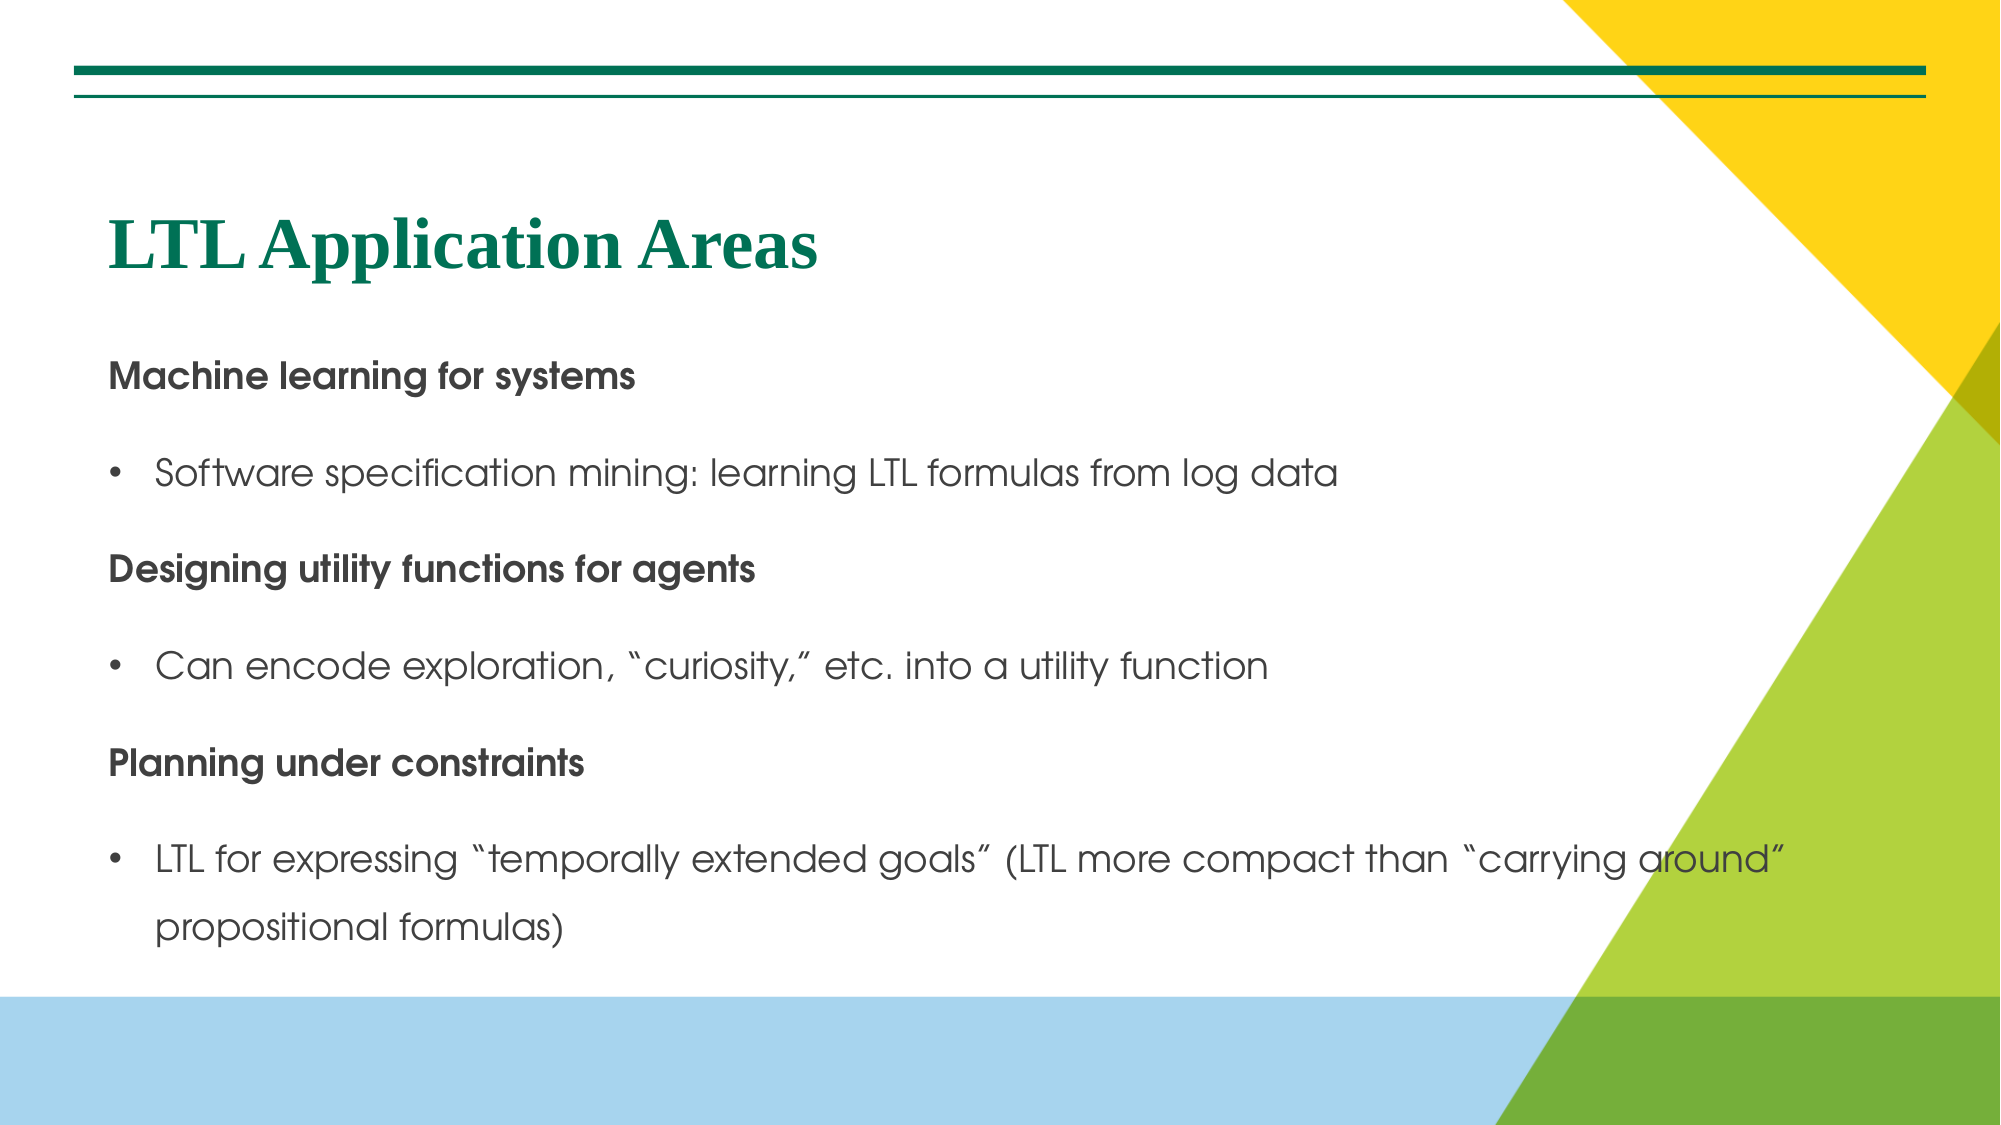

# LTL Application Areas
Machine learning for systems
Software specification mining: learning LTL formulas from log data
Designing utility functions for agents
Can encode exploration, “curiosity,” etc. into a utility function
Planning under constraints
LTL for expressing “temporally extended goals” (LTL more compact than “carrying around” propositional formulas)